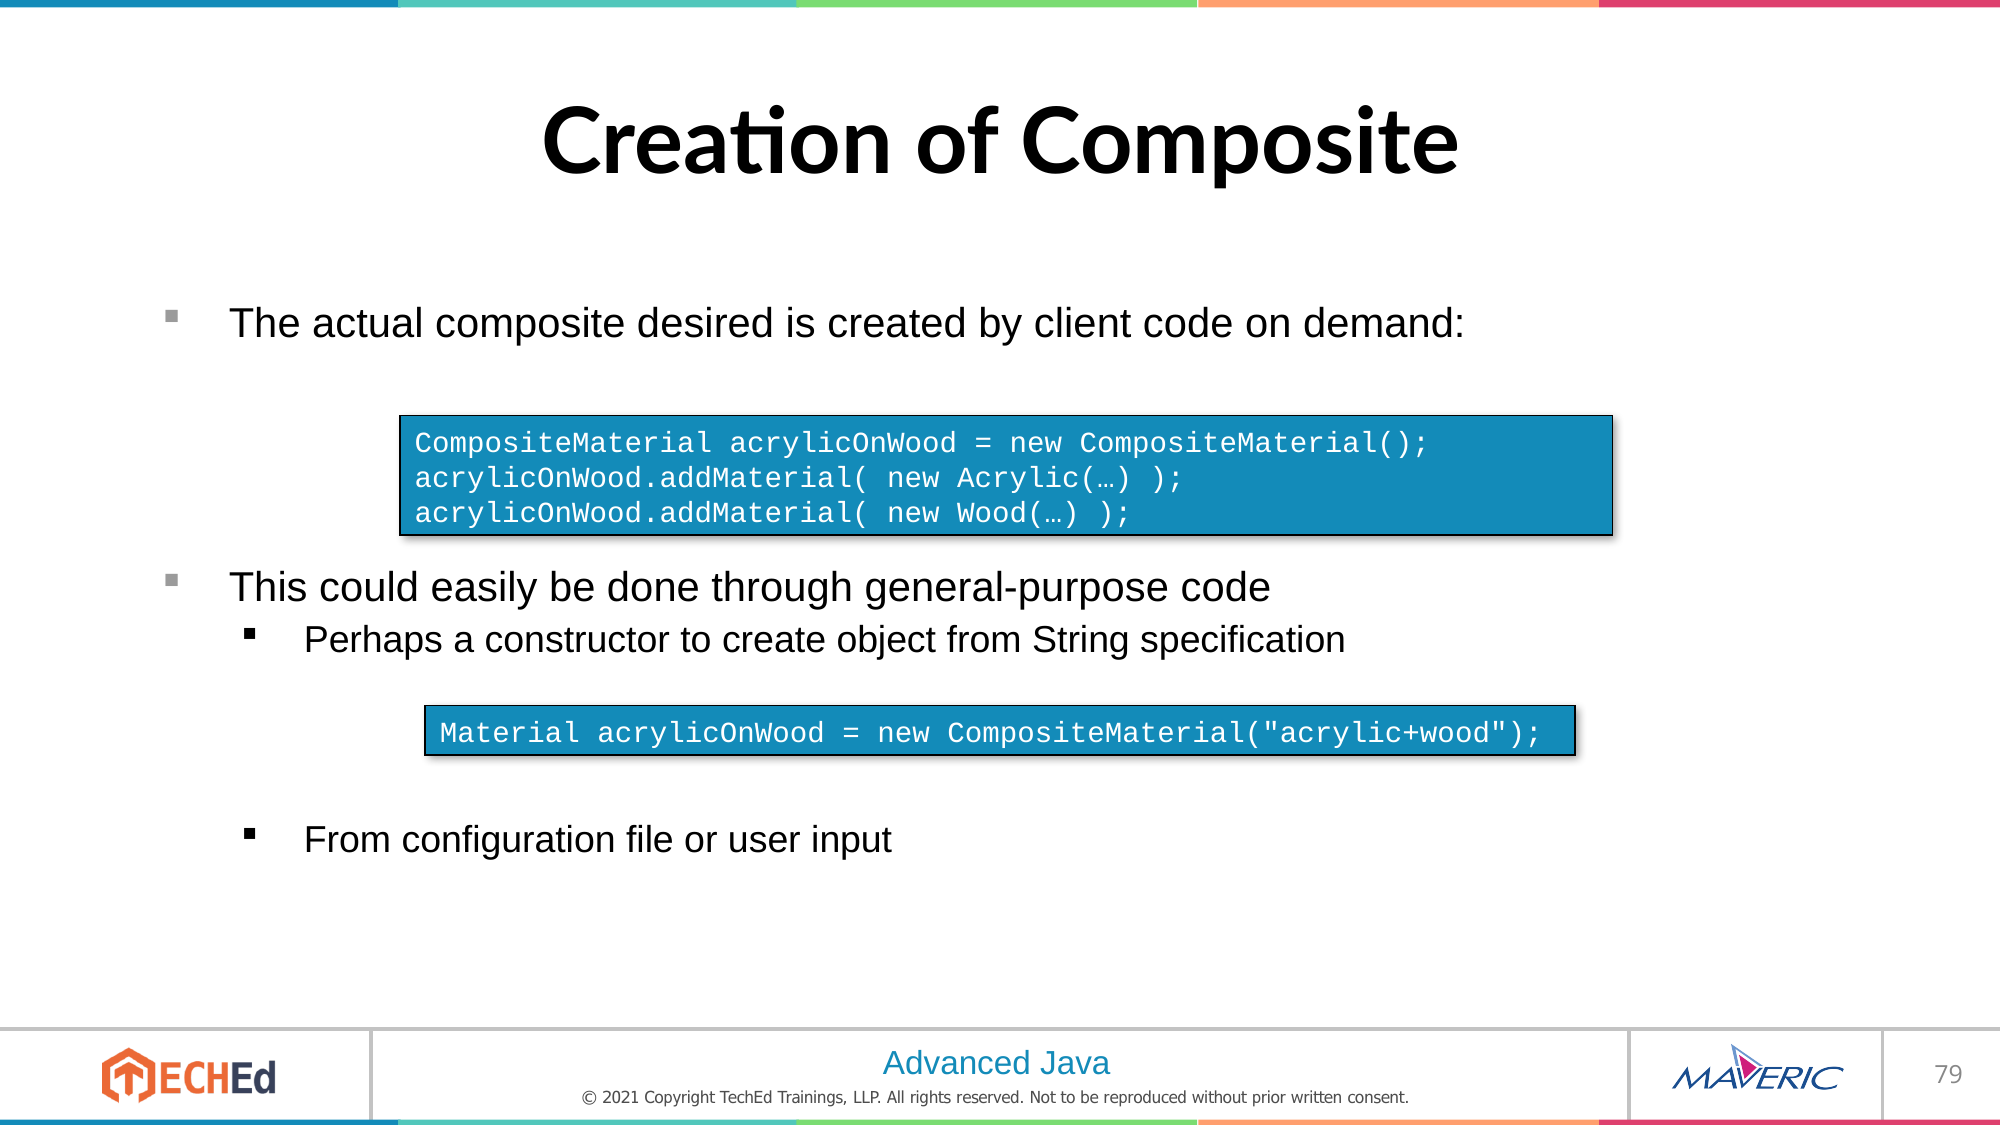

# Creation of Composite
The actual composite desired is created by client code on demand:

This could easily be done through general-purpose code
Perhaps a constructor to create object from String specification

From configuration file or user input

CompositeMaterial acrylicOnWood = new CompositeMaterial();
acrylicOnWood.addMaterial( new Acrylic(…) );
acrylicOnWood.addMaterial( new Wood(…) );
Material acrylicOnWood = new CompositeMaterial("acrylic+wood");